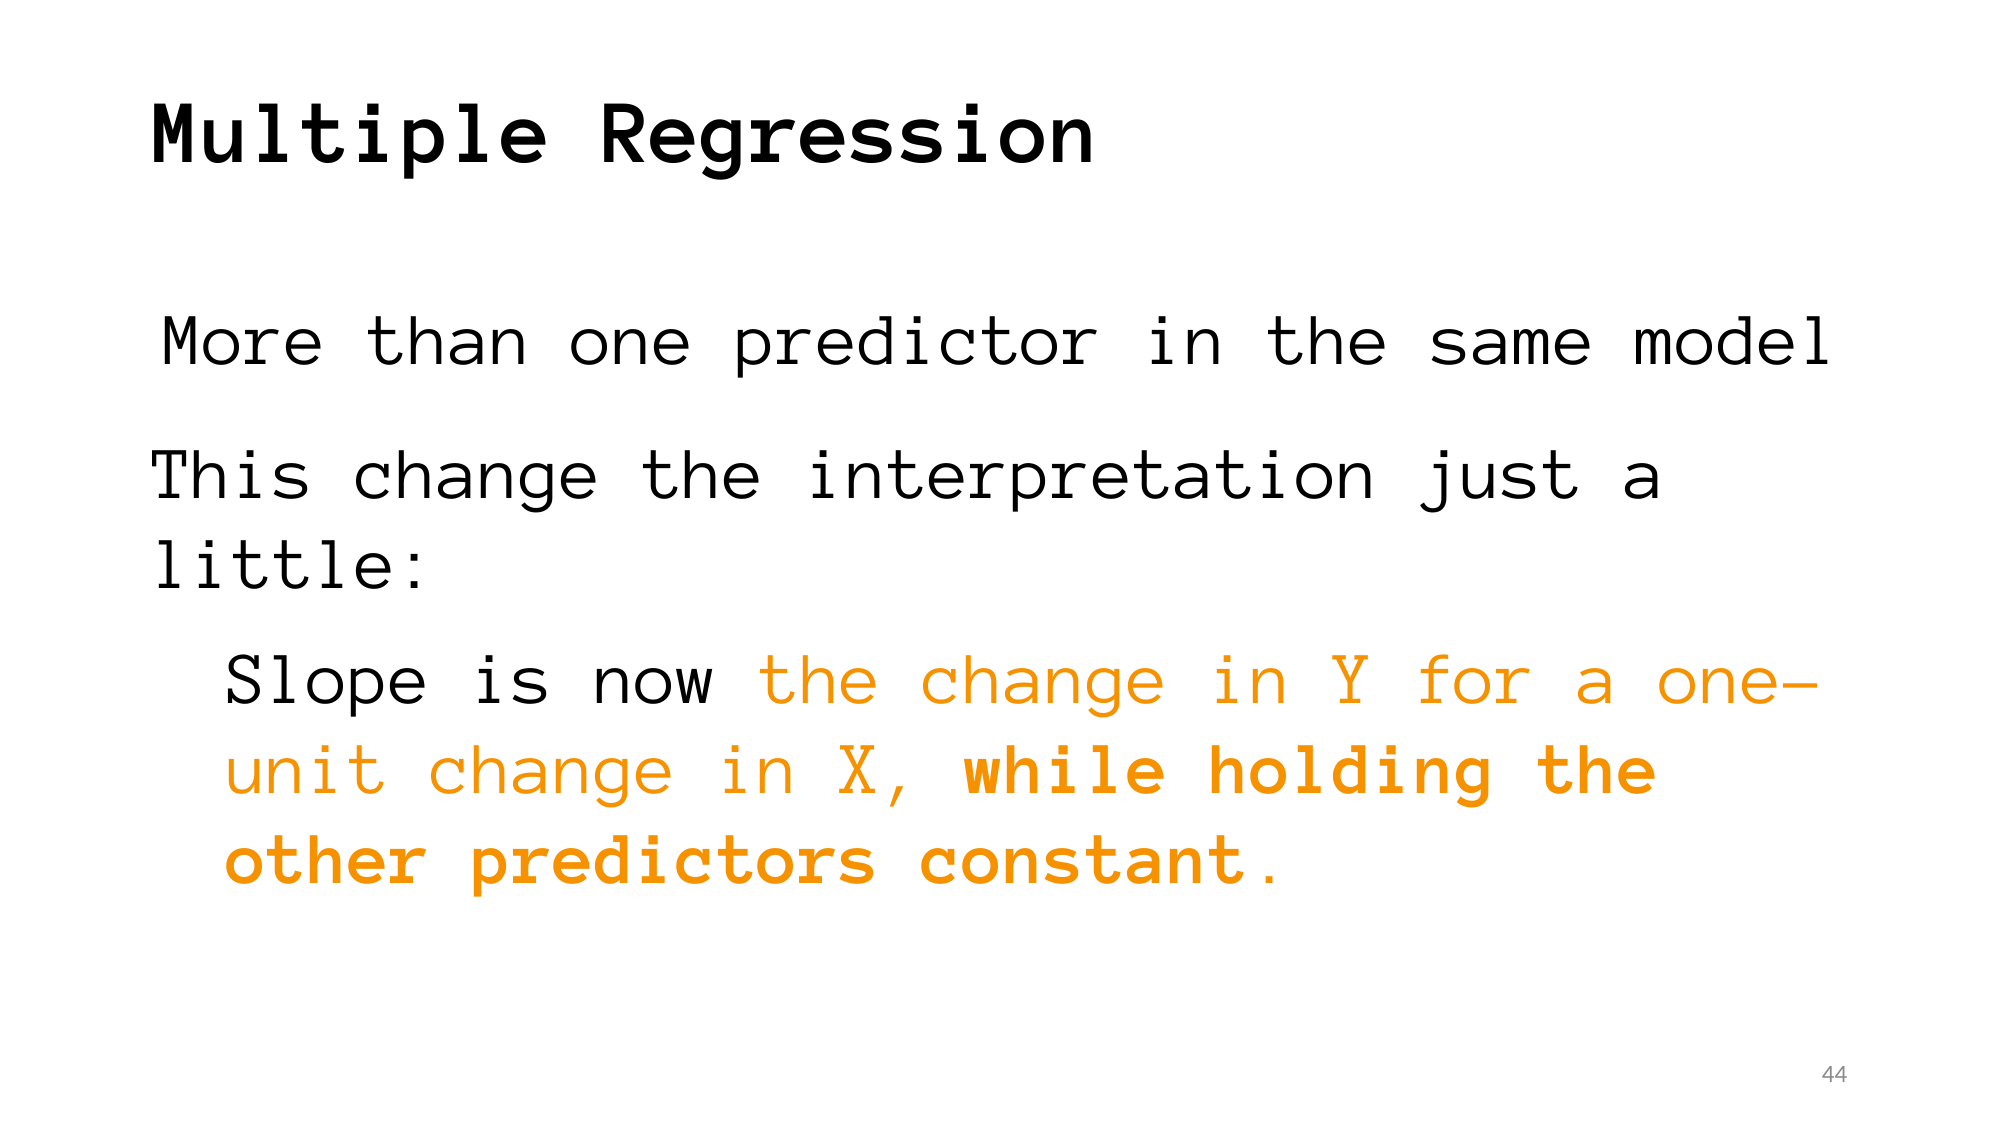

# Multiple Regression
More than one predictor in the same model
This change the interpretation just a little:

Slope is now the change in Y for a one-unit change in X, while holding the other predictors constant.
44